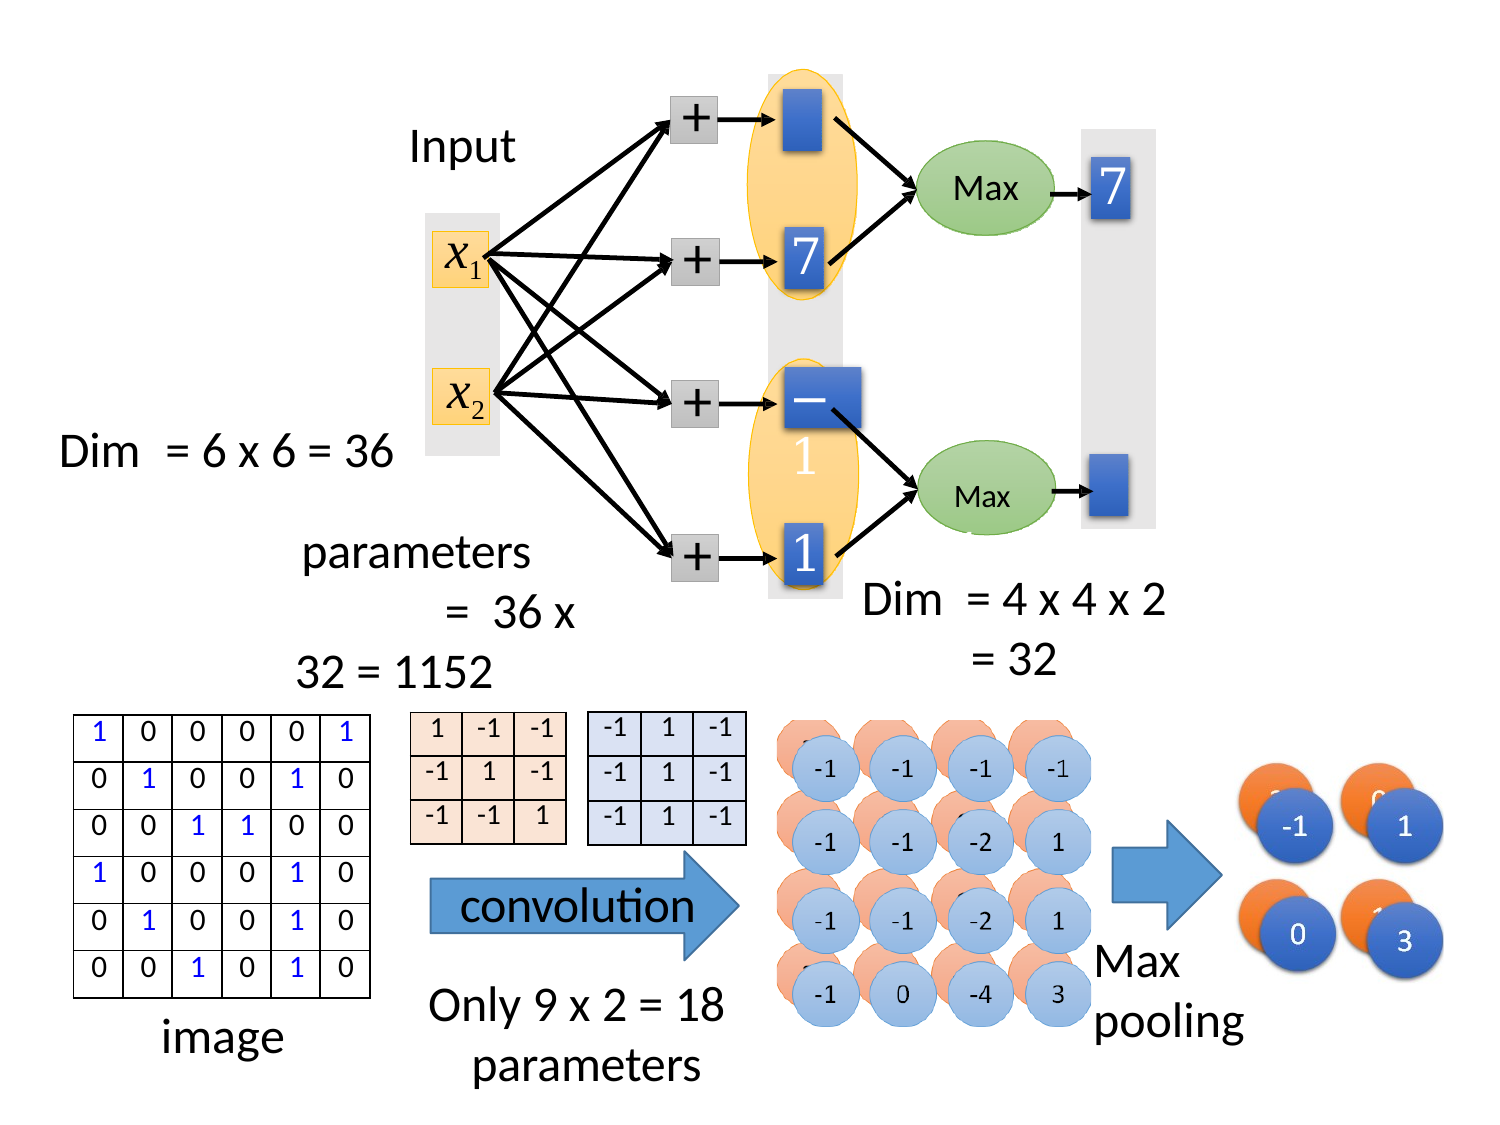

+	5

Input

7

Max

x1
+

7

x2

+

−1

Dim	= 6 x 6 = 36

Max	1

+
parameters	=  36 x 32 = 1152

1

Dim	= 4 x 4 x 2
= 32
| -1 | 1 | -1 |
| --- | --- | --- |
| -1 | 1 | -1 |
| -1 | 1 | -1 |
| 1 | -1 | -1 |
| --- | --- | --- |
| -1 | 1 | -1 |
| -1 | -1 | 1 |
| 1 | 0 | 0 | 0 | 0 | 1 |
| --- | --- | --- | --- | --- | --- |
| 0 | 1 | 0 | 0 | 1 | 0 |
| 0 | 0 | 1 | 1 | 0 | 0 |
| 1 | 0 | 0 | 0 | 1 | 0 |
| 0 | 1 | 0 | 0 | 1 | 0 |
| 0 | 0 | 1 | 0 | 1 | 0 |

convolution
Max
pooling
Only 9 x 2 = 18  parameters
image